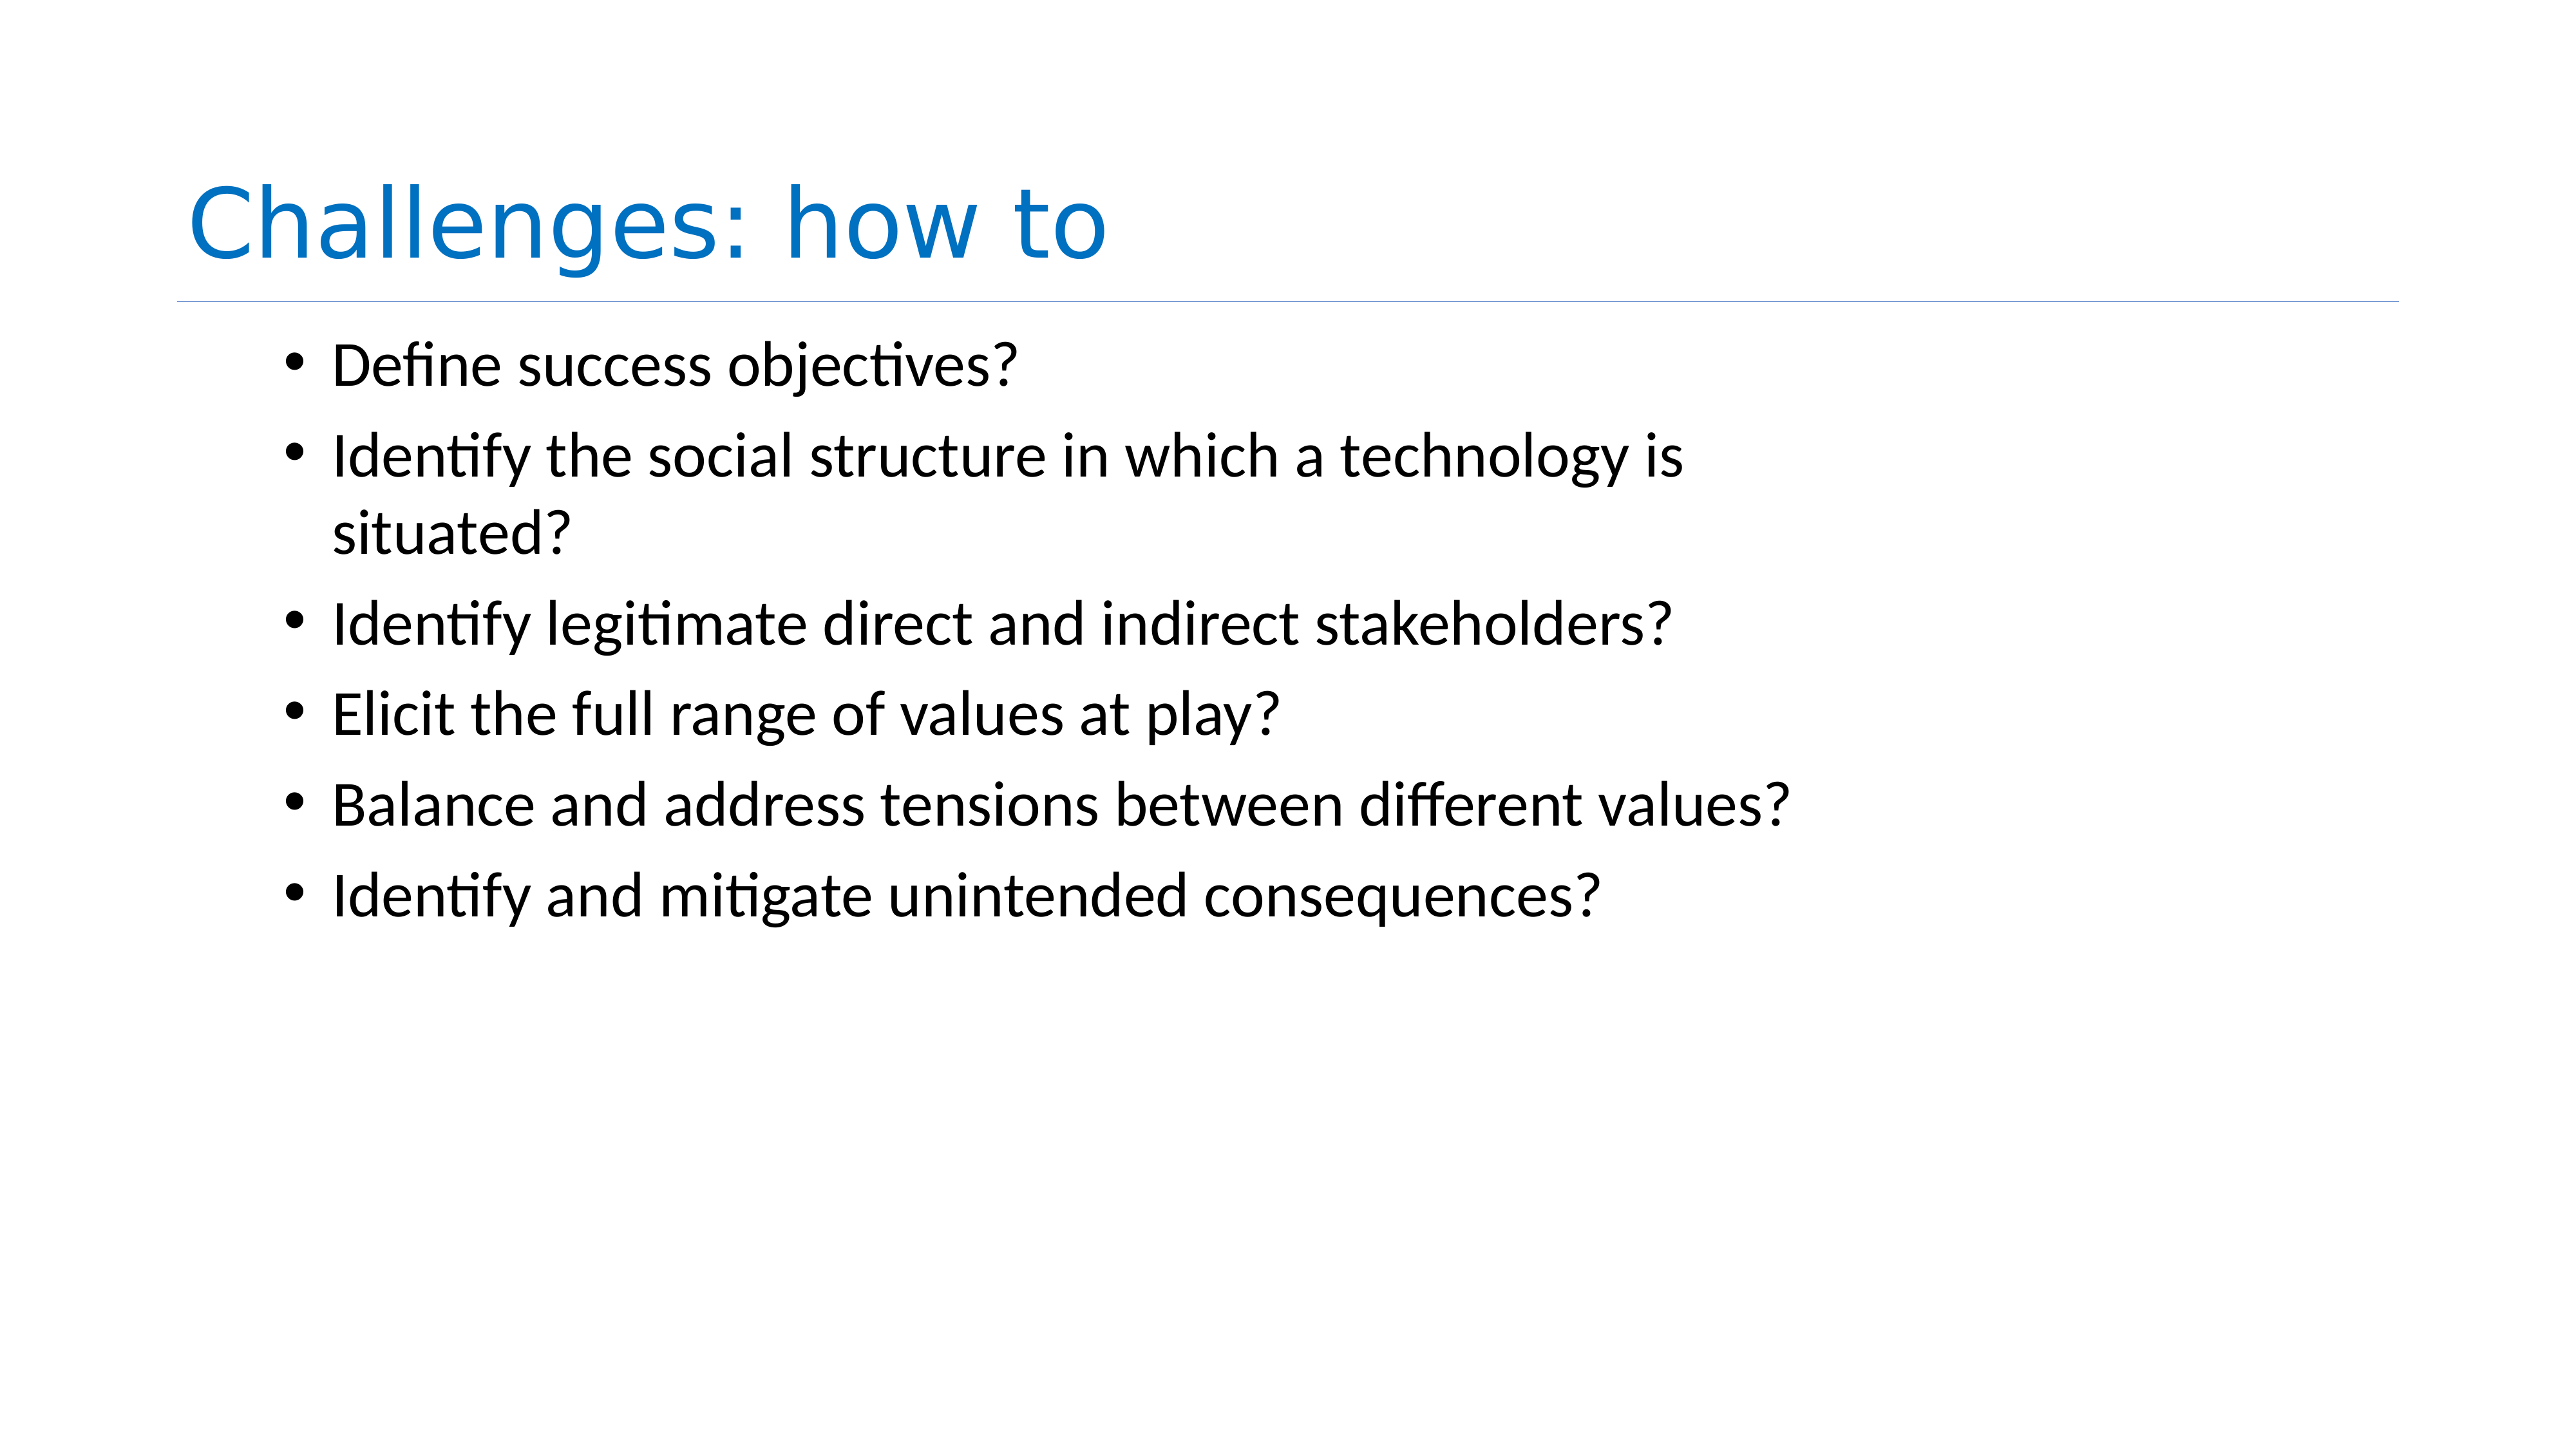

# Challenges: how to
Define success objectives?
Identify the social structure in which a technology is situated?
Identify legitimate direct and indirect stakeholders?
Elicit the full range of values at play?
Balance and address tensions between different values?
Identify and mitigate unintended consequences?